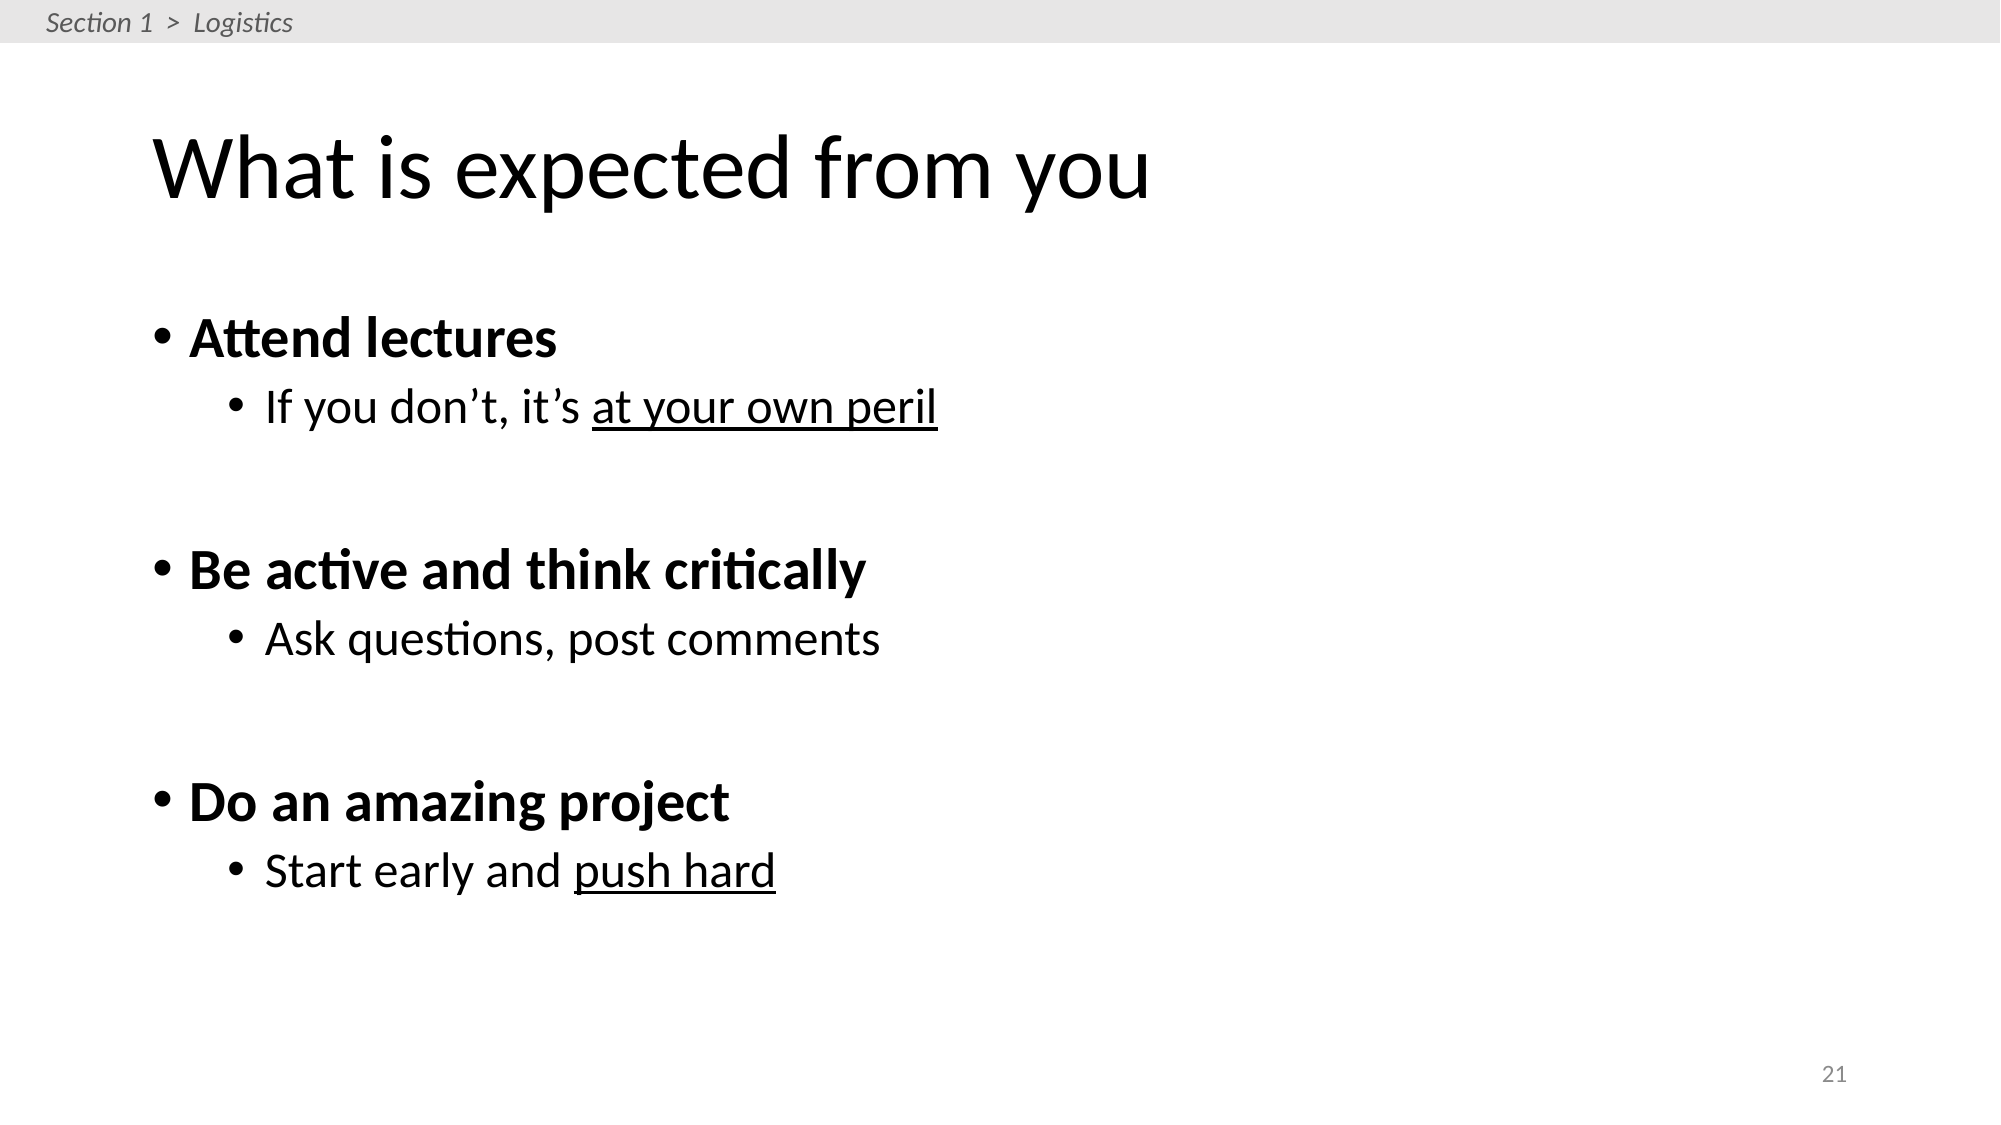

Section 1  >  Logistics
# What is expected from you
Attend lectures
If you don’t, it’s at your own peril

Be active and think critically
Ask questions, post comments

Do an amazing project
Start early and push hard

21